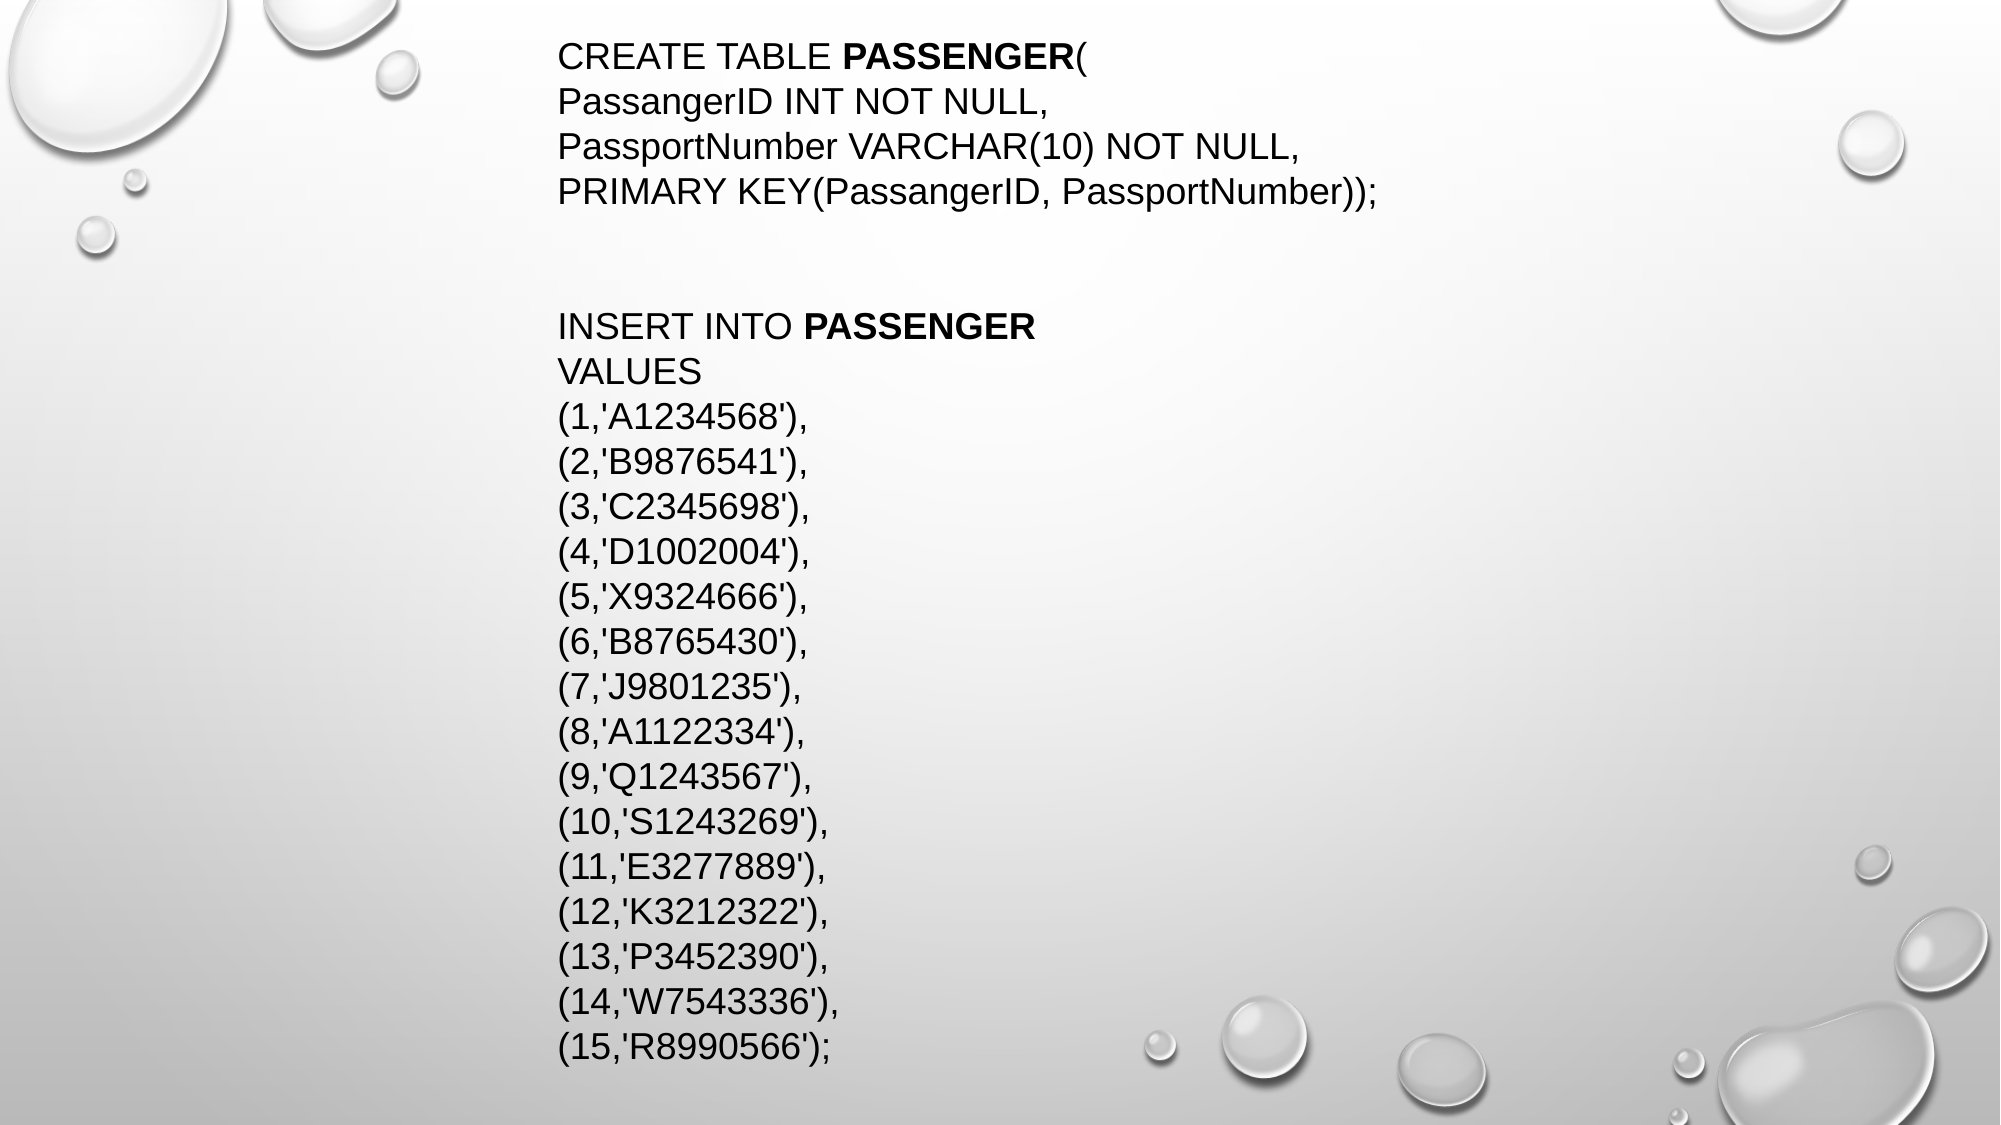

CREATE TABLE PASSENGER(
PassangerID INT NOT NULL,
PassportNumber VARCHAR(10) NOT NULL,
PRIMARY KEY(PassangerID, PassportNumber));

INSERT INTO PASSENGER
VALUES
(1,'A1234568'),
(2,'B9876541'),
(3,'C2345698'),
(4,'D1002004'),
(5,'X9324666'),
(6,'B8765430'),
(7,'J9801235'),
(8,'A1122334'),
(9,'Q1243567'),
(10,'S1243269'),
(11,'E3277889'),
(12,'K3212322'),
(13,'P3452390'),
(14,'W7543336'),
(15,'R8990566');